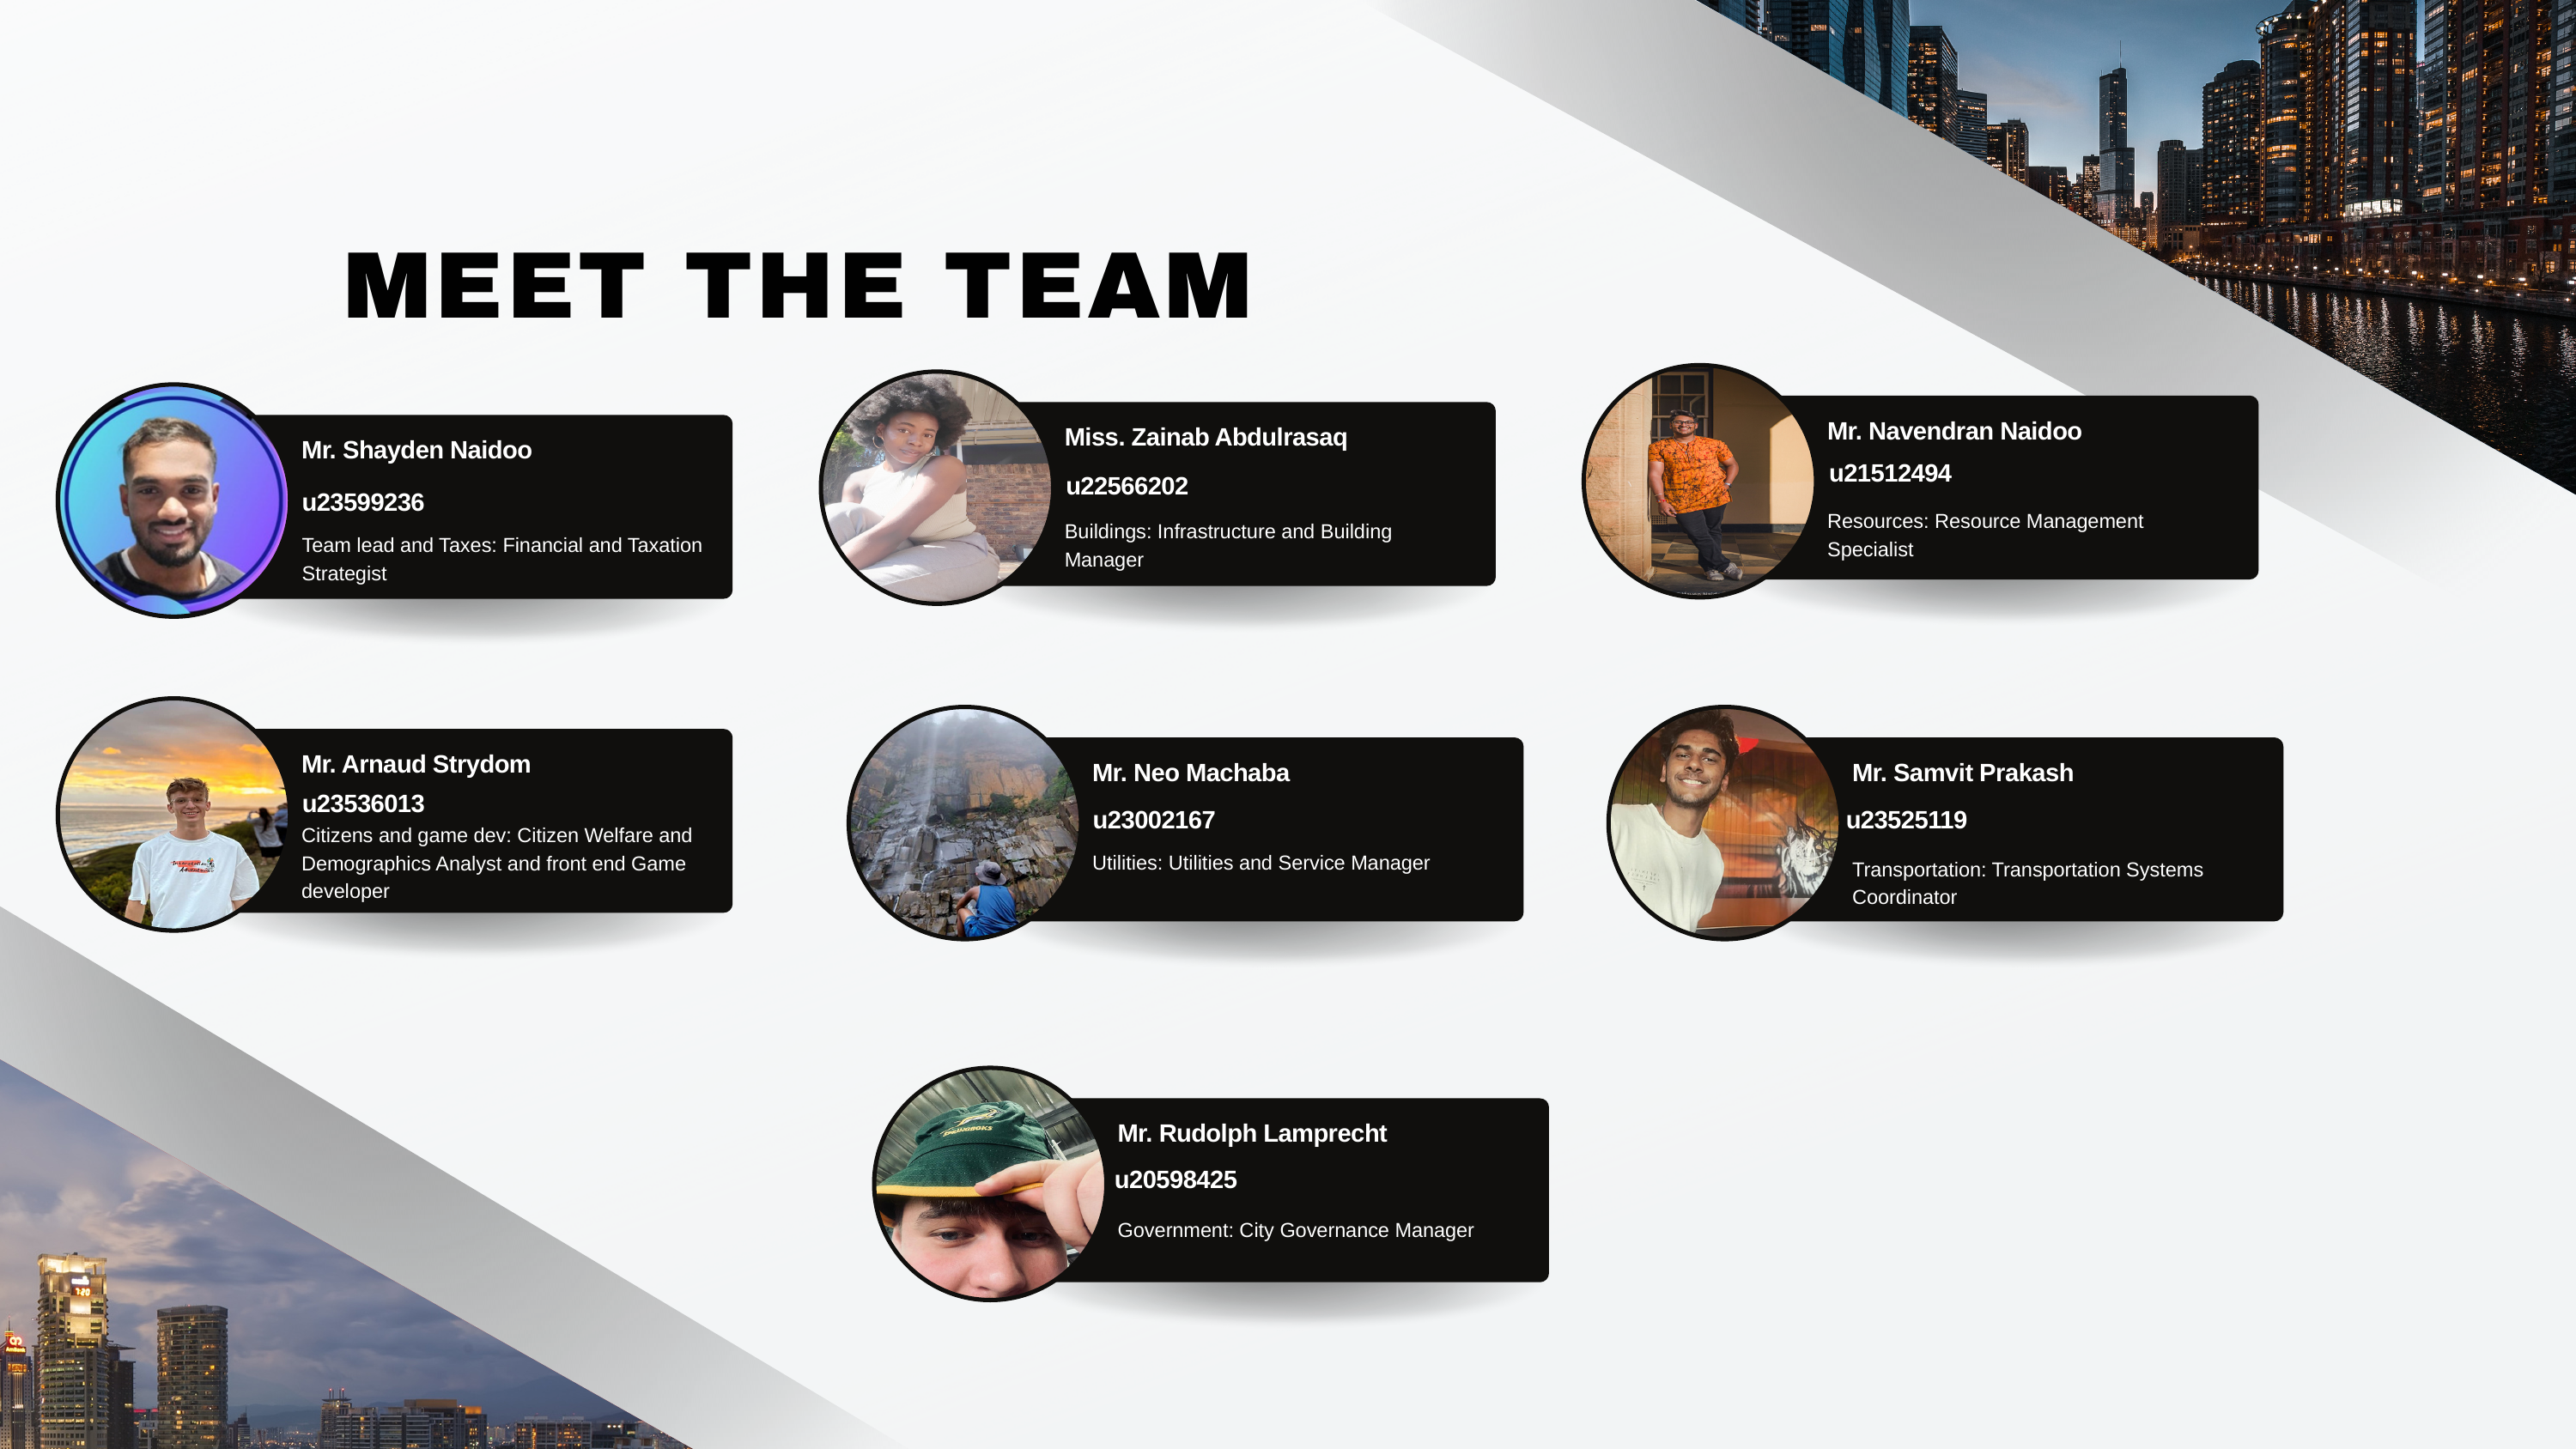

MEET THE TEAM

Mr. Navendran Naidoo

Miss. Zainab Abdulrasaq
Mr. Shayden Naidoo
u21512494
u22566202
u23599236
Resources: Resource Management Specialist

Buildings: Infrastructure and Building Manager

Team lead and Taxes: Financial and Taxation Strategist

Mr. Arnaud Strydom
Mr. Neo Machaba
Mr. Samvit Prakash
u23536013
u23002167
u23525119
Citizens and game dev: Citizen Welfare and Demographics Analyst and front end Game developer

Utilities: Utilities and Service Manager

Transportation: Transportation Systems Coordinator

Mr. Rudolph Lamprecht
u20598425

Government: City Governance Manager